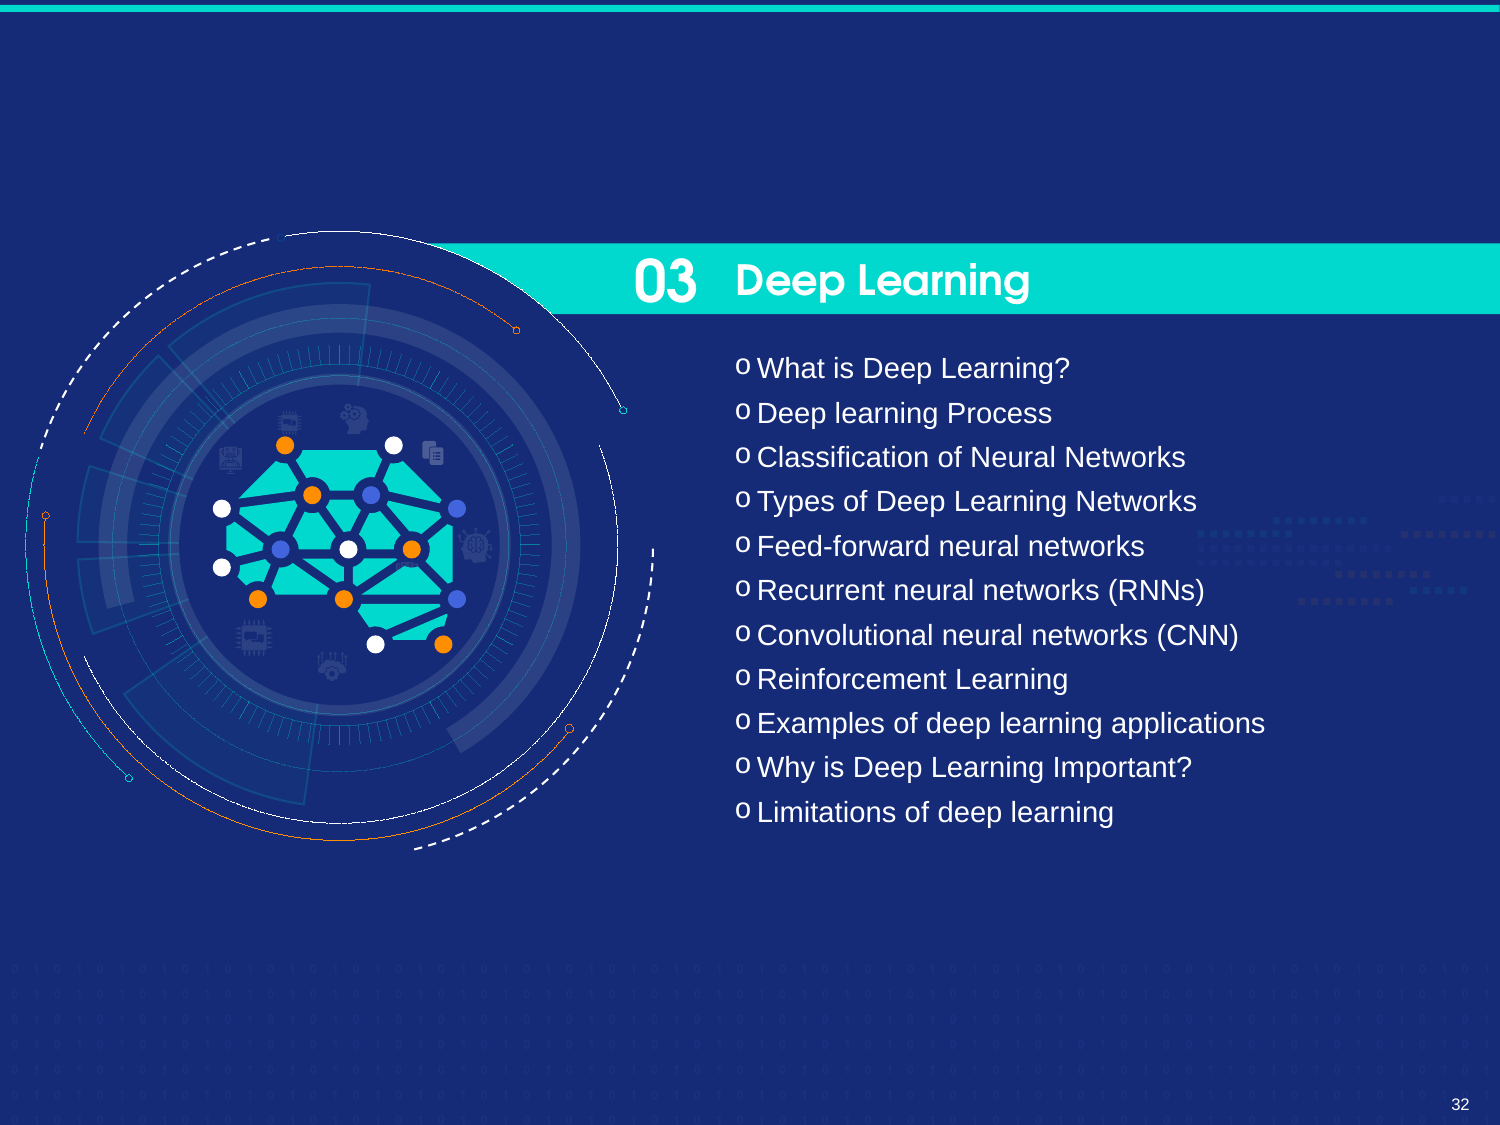

03

Deep Learning
What is Deep Learning?
Deep learning Process
Classification of Neural Networks
Types of Deep Learning Networks
Feed-forward neural networks
Recurrent neural networks (RNNs)
Convolutional neural networks (CNN)
Reinforcement Learning
Examples of deep learning applications
Why is Deep Learning Important?
Limitations of deep learning

32